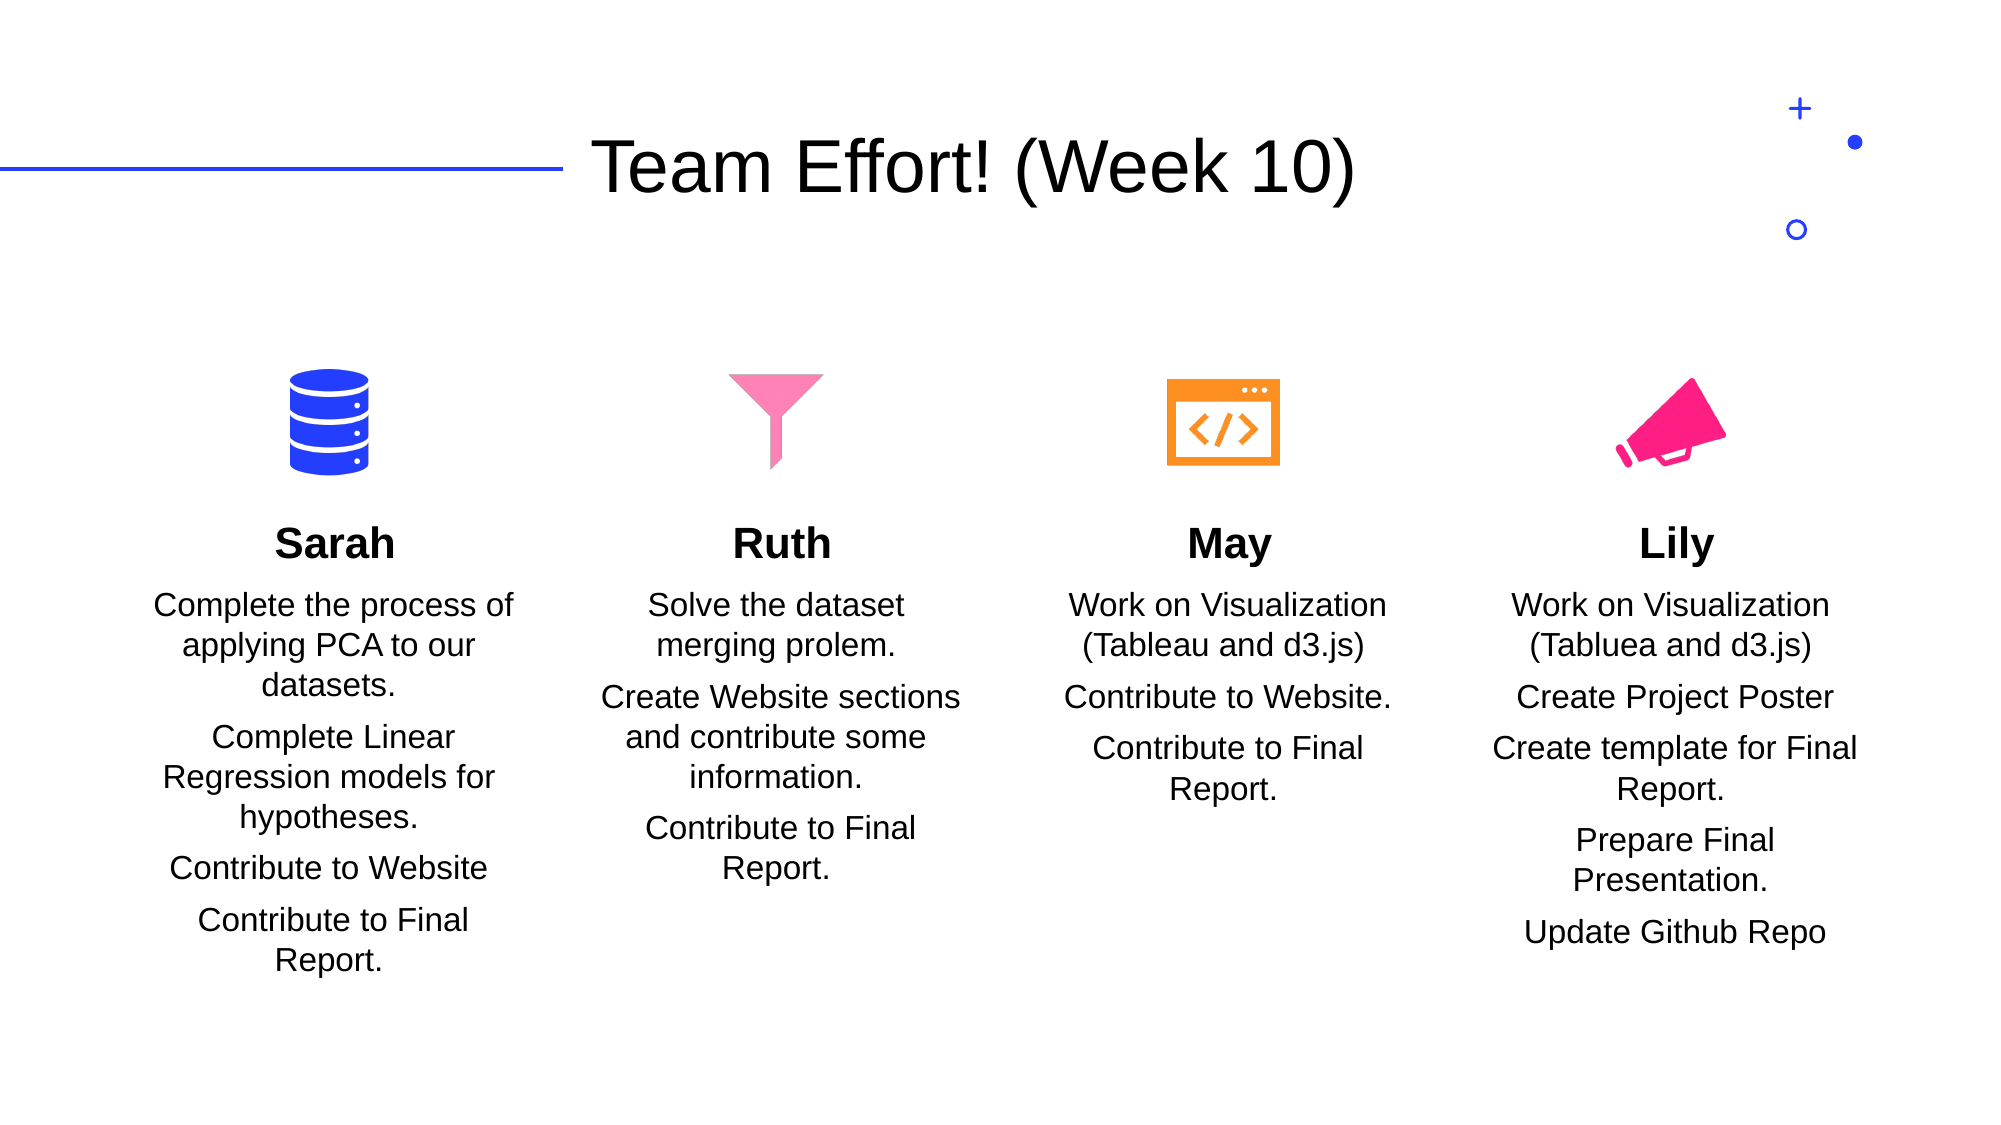

# Team Effort! (Week 10)

 Sarah
 Complete the process of applying PCA to our datasets.
 Complete Linear Regression models for hypotheses.
 Contribute to Website
 Contribute to Final Report.
 Ruth
Solve the dataset merging prolem.
 Create Website sections and contribute some information.
 Contribute to Final Report.
 May
 Work on Visualization (Tableau and d3.js)
 Contribute to Website.
 Contribute to Final Report.
 Lily
Work on Visualization (Tabluea and d3.js)
 Create Project Poster
 Create template for Final Report.
 Prepare Final Presentation.
 Update Github Repo